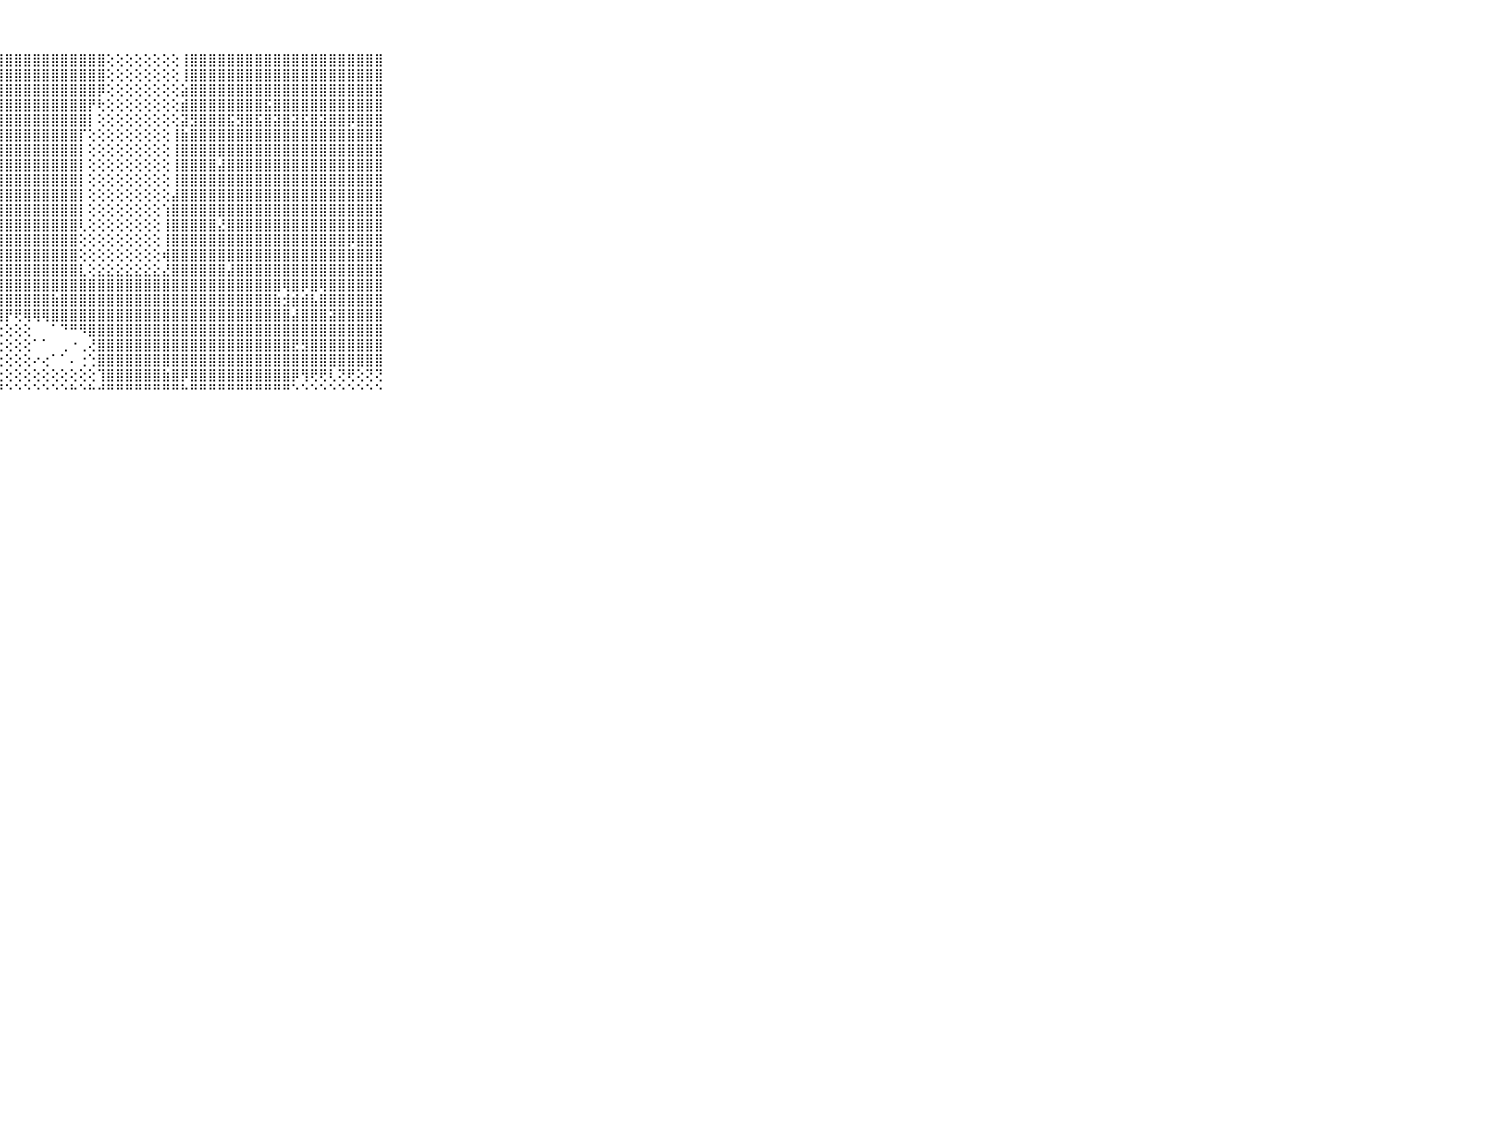

⠀⠀⠀⠀⠀⠀⠀⠀⠀⠀⠀⢸⣿⣿⣿⣿⣿⣿⣿⣿⣿⣿⣿⣿⣿⣿⣿⣿⣿⣿⣿⣿⣿⣿⣿⣿⣿⣿⣿⢕⢕⢕⢕⢕⢕⢕⢕⢸⣿⣿⣿⣿⣿⣿⣿⣿⣿⣿⣿⣿⣿⣿⣿⣿⣿⣿⣿⣿⣿⠀⠀⠀⠀⠀⠀⠀⠀⠀⠀⠀⠀
⠀⠀⠀⠀⠀⠀⠀⠀⠀⠀⠀⢸⣿⣿⣿⣿⣿⣿⣿⣿⣿⣿⣿⣿⣿⣿⣿⣿⣿⣿⣿⣿⣿⣿⣿⣿⣿⣿⣿⢕⢕⢕⢕⢕⢕⢕⢕⢸⣿⣿⣿⣿⣿⣿⣿⣿⣿⣿⣿⣿⣿⣿⣿⣿⣿⣿⣿⣿⣿⠀⠀⠀⠀⠀⠀⠀⠀⠀⠀⠀⠀
⠀⠀⠀⠀⠀⠀⠀⠀⠀⠀⠀⢸⣿⣿⣿⣿⣿⣿⣿⣿⣿⣿⣿⣿⣿⣿⣿⣿⣿⣿⣿⣿⣿⣿⣿⣿⣿⣿⡿⢕⢕⢕⢕⢕⢕⢕⢕⣵⣿⣿⣿⣿⣿⣿⣿⣿⣿⣿⣿⣿⣿⣿⣿⣿⣿⣿⣿⣿⣿⠀⠀⠀⠀⠀⠀⠀⠀⠀⠀⠀⠀
⠀⠀⠀⠀⠀⠀⠀⠀⠀⠀⠀⢸⣿⣿⣿⣿⣿⣿⣿⣿⣿⣿⣿⣿⣿⣿⣿⣿⣿⣿⣿⣿⣿⣿⣿⣿⣿⡟⢗⢕⢕⢕⢕⢕⢕⢕⢕⣾⣿⣿⣿⣿⣿⣿⣿⣿⣯⣿⣿⣿⣿⣿⣿⣿⣿⣿⣿⣿⣿⠀⠀⠀⠀⠀⠀⠀⠀⠀⠀⠀⠀
⠀⠀⠀⠀⠀⠀⠀⠀⠀⠀⠀⢸⣿⣿⣿⣿⣿⣿⣿⣿⣿⣿⣿⣿⣿⣿⣿⣿⣿⣿⣿⣿⣿⣿⣿⣿⣿⡇⢕⢕⢕⢕⢕⢕⢕⢕⢕⣽⣻⣿⣿⣿⣯⣻⣿⣯⣿⣽⣿⣽⣯⣿⣽⣿⣿⡿⣿⣿⣿⠀⠀⠀⠀⠀⠀⠀⠀⠀⠀⠀⠀
⠀⠀⠀⠀⠀⠀⠀⠀⠀⠀⠀⢸⣿⣿⣿⣿⣿⣿⣿⣿⣿⣿⣿⣿⣿⣿⣿⣿⣿⣿⣿⣿⣿⣿⣿⣿⡏⢕⢕⢕⢕⢕⢕⢕⢕⢕⢸⣷⣿⣿⣿⣿⣿⣿⣿⣿⣿⣿⣿⣿⣿⣿⣿⣿⣿⣿⣿⣿⣿⠀⠀⠀⠀⠀⠀⠀⠀⠀⠀⠀⠀
⠀⠀⠀⠀⠀⠀⠀⠀⠀⠀⠀⢸⣿⣿⣿⣿⣿⣿⣿⣿⣿⣿⣿⣿⣿⣿⣿⣿⣿⣿⣿⣿⣿⣿⣿⣿⡇⢕⢕⢕⢕⢕⢕⢕⢕⢕⢸⣿⣿⣿⣿⣿⣿⣿⣿⣿⣿⣿⣿⣿⣿⣿⣿⣿⣿⣿⣿⣿⣿⠀⠀⠀⠀⠀⠀⠀⠀⠀⠀⠀⠀
⠀⠀⠀⠀⠀⠀⠀⠀⠀⠀⠀⢸⣿⣿⣿⣿⣿⣿⣿⣿⣿⣿⣿⣿⣿⣿⣿⣿⣿⣿⣿⣿⣿⣿⣿⣿⡇⢕⢕⢕⢕⢕⢕⢕⢕⢕⢸⣿⣿⣿⣿⣼⣿⣿⣿⣿⣿⣿⣿⣿⣿⣿⣿⣿⣿⣿⣿⣿⣿⠀⠀⠀⠀⠀⠀⠀⠀⠀⠀⠀⠀
⠀⠀⠀⠀⠀⠀⠀⠀⠀⠀⠀⢸⣿⣿⣿⣿⣿⣿⣿⣿⣿⣿⣿⣿⣿⣿⣿⣿⣿⣿⣿⣿⣿⣿⣿⣿⡇⢕⢕⢕⢕⢕⢕⢕⢕⢕⢸⣿⣿⣿⣿⣿⣿⣿⣿⣿⣿⣿⣿⣿⣿⣿⣿⣿⣿⣿⣿⣿⣿⠀⠀⠀⠀⠀⠀⠀⠀⠀⠀⠀⠀
⠀⠀⠀⠀⠀⠀⠀⠀⠀⠀⠀⢸⣿⣿⣿⣿⣿⣿⣿⣿⣿⣿⣿⣿⣿⣿⣿⣿⣿⣿⣿⣿⣿⣿⣿⣿⡇⢕⢕⢕⢕⢕⢕⢕⢕⢕⣼⣿⣿⣿⣿⣿⣿⣿⣿⣿⣿⣿⣿⣿⣿⣿⣿⣿⣿⣿⣿⣿⣿⠀⠀⠀⠀⠀⠀⠀⠀⠀⠀⠀⠀
⠀⠀⠀⠀⠀⠀⠀⠀⠀⠀⠀⢸⣿⣿⣿⣿⣿⣿⣿⣿⣿⣿⣿⣿⣿⣿⣿⣿⣿⣿⣿⣿⣿⣿⣿⣿⡇⢕⢕⢕⢕⢕⢕⢕⢕⢱⣿⣿⣿⣿⣿⣿⣿⣿⣿⣿⣿⣿⣿⣿⣿⣿⣿⣿⣿⣿⣿⣿⣿⠀⠀⠀⠀⠀⠀⠀⠀⠀⠀⠀⠀
⠀⠀⠀⠀⠀⠀⠀⠀⠀⠀⠀⢸⣿⣿⣿⣿⣿⣿⣿⣿⣿⣿⣿⣿⣿⣿⣿⣿⣿⣿⣿⣿⣿⣿⣿⣿⢇⢕⢕⢕⢕⢕⢕⢕⢕⢸⣿⣿⣿⣿⣿⣜⣿⣿⣿⣿⣿⣿⣿⣿⣿⣿⣿⣿⣿⣿⣿⣿⣿⠀⠀⠀⠀⠀⠀⠀⠀⠀⠀⠀⠀
⠀⠀⠀⠀⠀⠀⠀⠀⠀⠀⠀⢸⣿⣿⣿⣿⣿⣿⣿⣿⣿⣿⣿⣿⣿⣿⣿⣿⣿⣿⣿⣿⣿⣿⣿⣿⢕⢕⢕⢕⢕⢕⢕⢕⢕⢸⣿⣿⣿⣿⣿⣿⣿⣿⣿⣿⣿⣿⣿⣿⣿⣿⣿⣿⣿⡿⣿⣿⣿⠀⠀⠀⠀⠀⠀⠀⠀⠀⠀⠀⠀
⠀⠀⠀⠀⠀⠀⠀⠀⠀⠀⠀⢸⣿⣿⣿⣿⣿⣿⣿⣿⣿⣿⣿⣿⣿⣿⣿⣿⣿⣿⣿⣿⣿⣿⣿⣿⢕⢕⢕⢕⢕⢕⢕⢕⢕⢾⣿⣿⣿⣿⣿⣿⣿⣿⣿⣿⣿⣿⣿⣿⣿⣿⣿⣿⣿⣿⣿⣿⣿⠀⠀⠀⠀⠀⠀⠀⠀⠀⠀⠀⠀
⠀⠀⠀⠀⠀⠀⠀⠀⠀⠀⠀⢸⣿⣿⣿⣿⣿⣿⣿⣿⣿⣿⣿⣿⣿⣿⣿⣿⣿⣿⣿⣿⣿⣿⣿⣿⣇⢕⣕⣕⣕⣕⣕⣕⣕⣜⣿⣿⣿⣿⣿⣿⣼⣿⣿⣿⣿⣿⣿⣿⣿⣿⣿⣿⣿⣿⣿⣿⣿⠀⠀⠀⠀⠀⠀⠀⠀⠀⠀⠀⠀
⠀⠀⠀⠀⠀⠀⠀⠀⠀⠀⠀⢸⣿⣿⣿⣿⣯⣿⣿⣿⣿⣿⣿⣿⣿⣿⣿⣿⣿⣿⣿⣿⣿⣿⣿⣿⣿⣿⣿⣿⣿⣿⣿⣿⣿⣿⣿⣿⣿⣿⣿⣿⣿⣿⣿⣿⣿⣿⢿⣿⡿⣿⢿⣿⣿⣿⣿⣿⣿⠀⠀⠀⠀⠀⠀⠀⠀⠀⠀⠀⠀
⠀⠀⠀⠀⠀⠀⠀⠀⠀⠀⠀⢸⣿⣿⣿⣿⣿⣿⣿⣿⣿⣿⣿⣿⣿⣿⣿⣿⣿⣿⣿⣿⣿⣷⣿⣿⣿⣿⣿⣿⣿⣿⣿⣿⣿⣿⣿⣿⣿⣿⣿⣿⣿⣿⣿⣿⣿⣷⣺⣾⣾⣧⣿⣿⣿⣿⣿⣿⣿⠀⠀⠀⠀⠀⠀⠀⠀⠀⠀⠀⠀
⠀⠀⠀⠀⠀⠀⠀⠀⠀⠀⠀⢸⣿⣿⣿⣿⣿⣿⣿⣿⣿⣿⣿⣿⣿⣿⣿⣿⡟⢟⢿⢿⢿⣿⣿⣿⣿⣿⣿⣿⣿⣿⣿⣿⣿⣿⣿⣿⣿⣿⣿⣿⣿⣿⣿⣿⣿⣿⣿⣼⣿⣿⣿⣽⣿⣿⣿⣿⣿⠀⠀⠀⠀⠀⠀⠀⠀⠀⠀⠀⠀
⠀⠀⠀⠀⠀⠀⠀⠀⠀⠀⠀⠘⢟⢟⢏⢝⢝⢝⢝⢝⢝⢝⢝⢕⢕⢕⢕⢕⢕⢕⢕⠀⠀⠁⠙⠛⠻⣿⣿⣿⣿⣿⣿⣿⣿⣿⣿⣿⣿⣿⣿⣿⣿⣿⣿⣿⣿⣿⣿⣿⣿⣿⣿⣿⣿⣿⣿⣿⣿⠀⠀⠀⠀⠀⠀⠀⠀⠀⠀⠀⠀
⠀⠀⠀⠀⠀⠀⠀⠀⠀⠀⠀⠀⢕⢕⢕⢕⢕⢕⢕⢕⢕⢕⢕⢕⢕⢕⢕⢕⢕⢕⢕⠁⠁⠀⢀⠐⢀⢜⣿⣿⣿⣿⣿⣿⣿⣿⣿⣿⣿⣿⣿⣿⣿⣿⣿⣿⣿⣿⣿⣟⣻⣿⣿⣿⣿⣿⣿⣿⣿⠀⠀⠀⠀⠀⠀⠀⠀⠀⠀⠀⠀
⠀⠀⠀⠀⠀⠀⠀⠀⠀⠀⠀⠀⢕⢕⢕⢕⢕⢕⢕⢕⢕⢕⢕⢕⢕⢕⢕⢕⢕⢕⢕⠔⢔⠁⠁⠄⢐⢑⣿⣿⣿⣿⣿⣿⣿⣿⣿⣿⣿⣿⣿⣿⣿⣿⣿⣿⣿⣿⣿⣿⣿⣿⣿⣿⣿⣿⣿⣿⣿⠀⠀⠀⠀⠀⠀⠀⠀⠀⠀⠀⠀
⠀⠀⠀⠀⠀⠀⠀⠀⠀⠀⠀⠀⢕⢕⢕⢕⣕⢕⢕⣵⣵⡕⣳⢷⢷⢾⢕⢕⢕⢕⢕⢕⢕⢕⢕⢕⢕⢕⢹⣿⣿⣿⣿⣿⣿⣷⣿⡿⣿⣿⣿⣿⣿⣿⣿⣿⣿⣿⣿⡿⢻⢟⢟⢇⢝⢟⢕⢝⢝⠀⠀⠀⠀⠀⠀⠀⠀⠀⠀⠀⠀
⠀⠀⠀⠀⠀⠀⠀⠀⠀⠀⠀⠐⠘⠃⠓⠚⠙⠙⠑⠑⠑⠑⠑⠑⠑⠑⠑⠙⠑⠑⠑⠑⠑⠑⠑⠓⠑⠓⠚⠛⠛⠛⠛⠛⠛⠛⠛⠓⠛⠛⠛⠛⠛⠛⠛⠛⠛⠛⠛⠑⠑⠑⠑⠑⠑⠑⠑⠑⠑⠀⠀⠀⠀⠀⠀⠀⠀⠀⠀⠀⠀